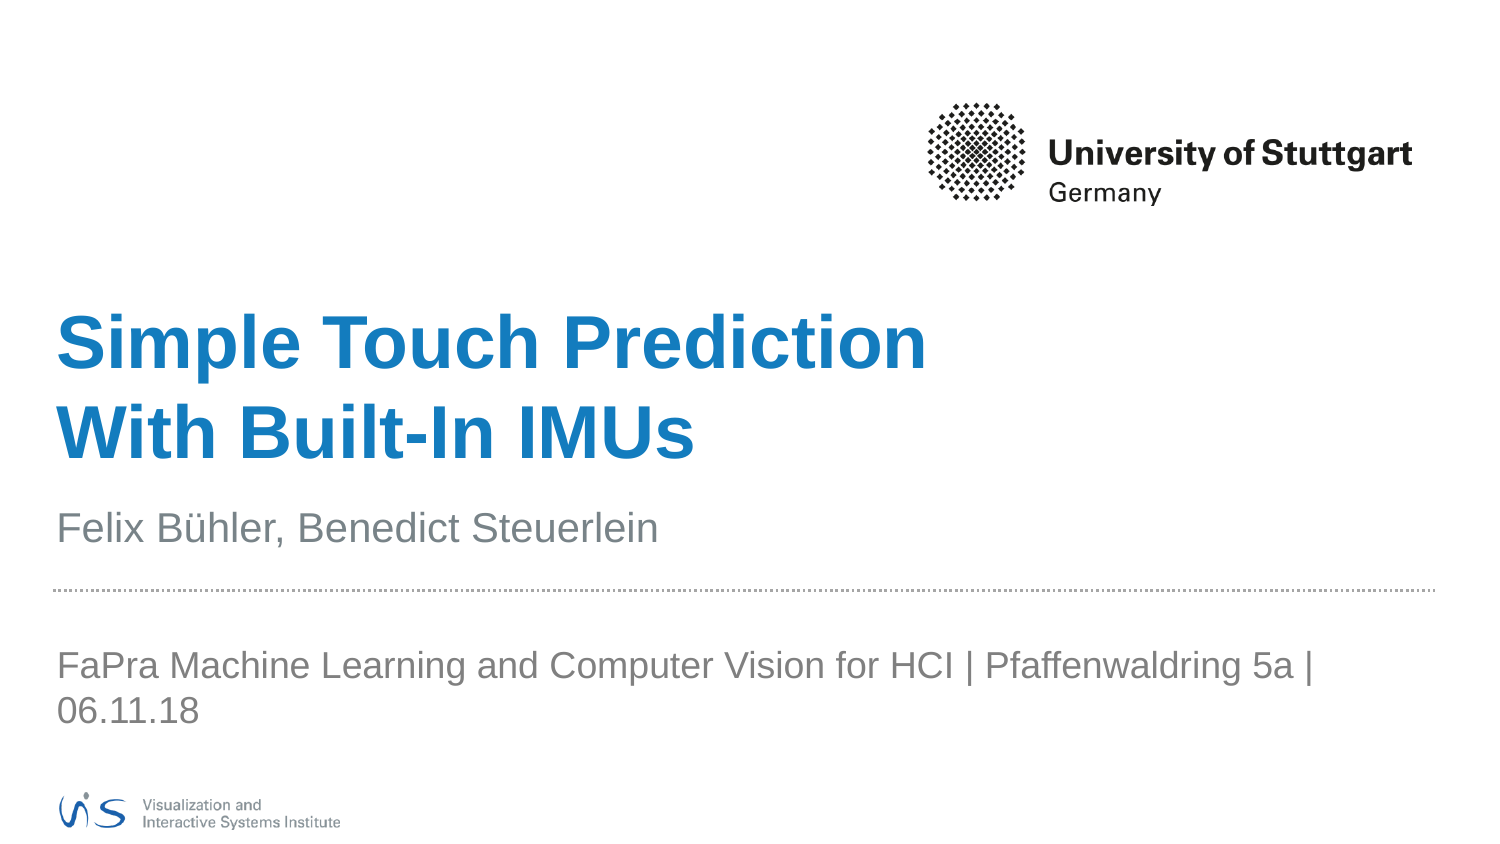

# Simple Touch Prediction With Built-In IMUs
Felix Bühler, Benedict Steuerlein
FaPra Machine Learning and Computer Vision for HCI | Pfaffenwaldring 5a | 06.11.18